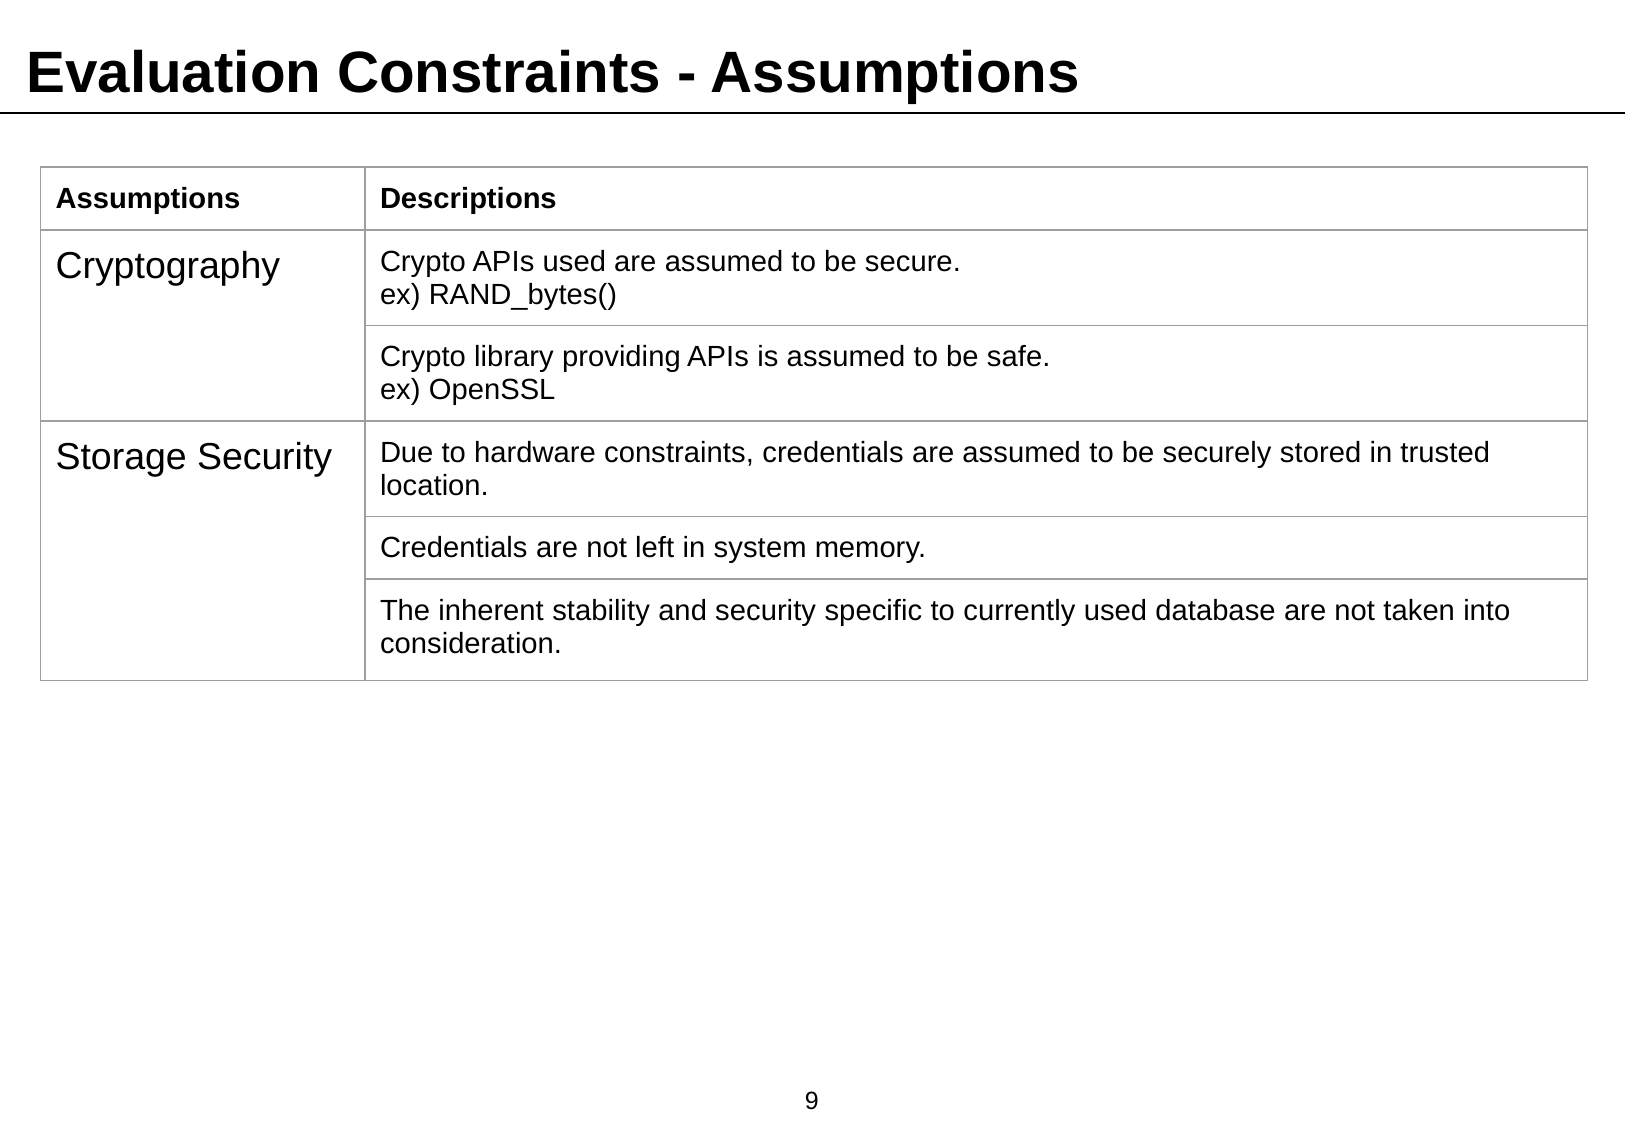

Evaluation Constraints - Assumptions
| Assumptions | Descriptions |
| --- | --- |
| Cryptography | Crypto APIs used are assumed to be secure. ex) RAND\_bytes() |
|  | Crypto library providing APIs is assumed to be safe. ex) OpenSSL |
| Storage Security | Due to hardware constraints, credentials are assumed to be securely stored in trusted location. |
|  | Credentials are not left in system memory. |
|  | The inherent stability and security specific to currently used database are not taken into consideration. |
9